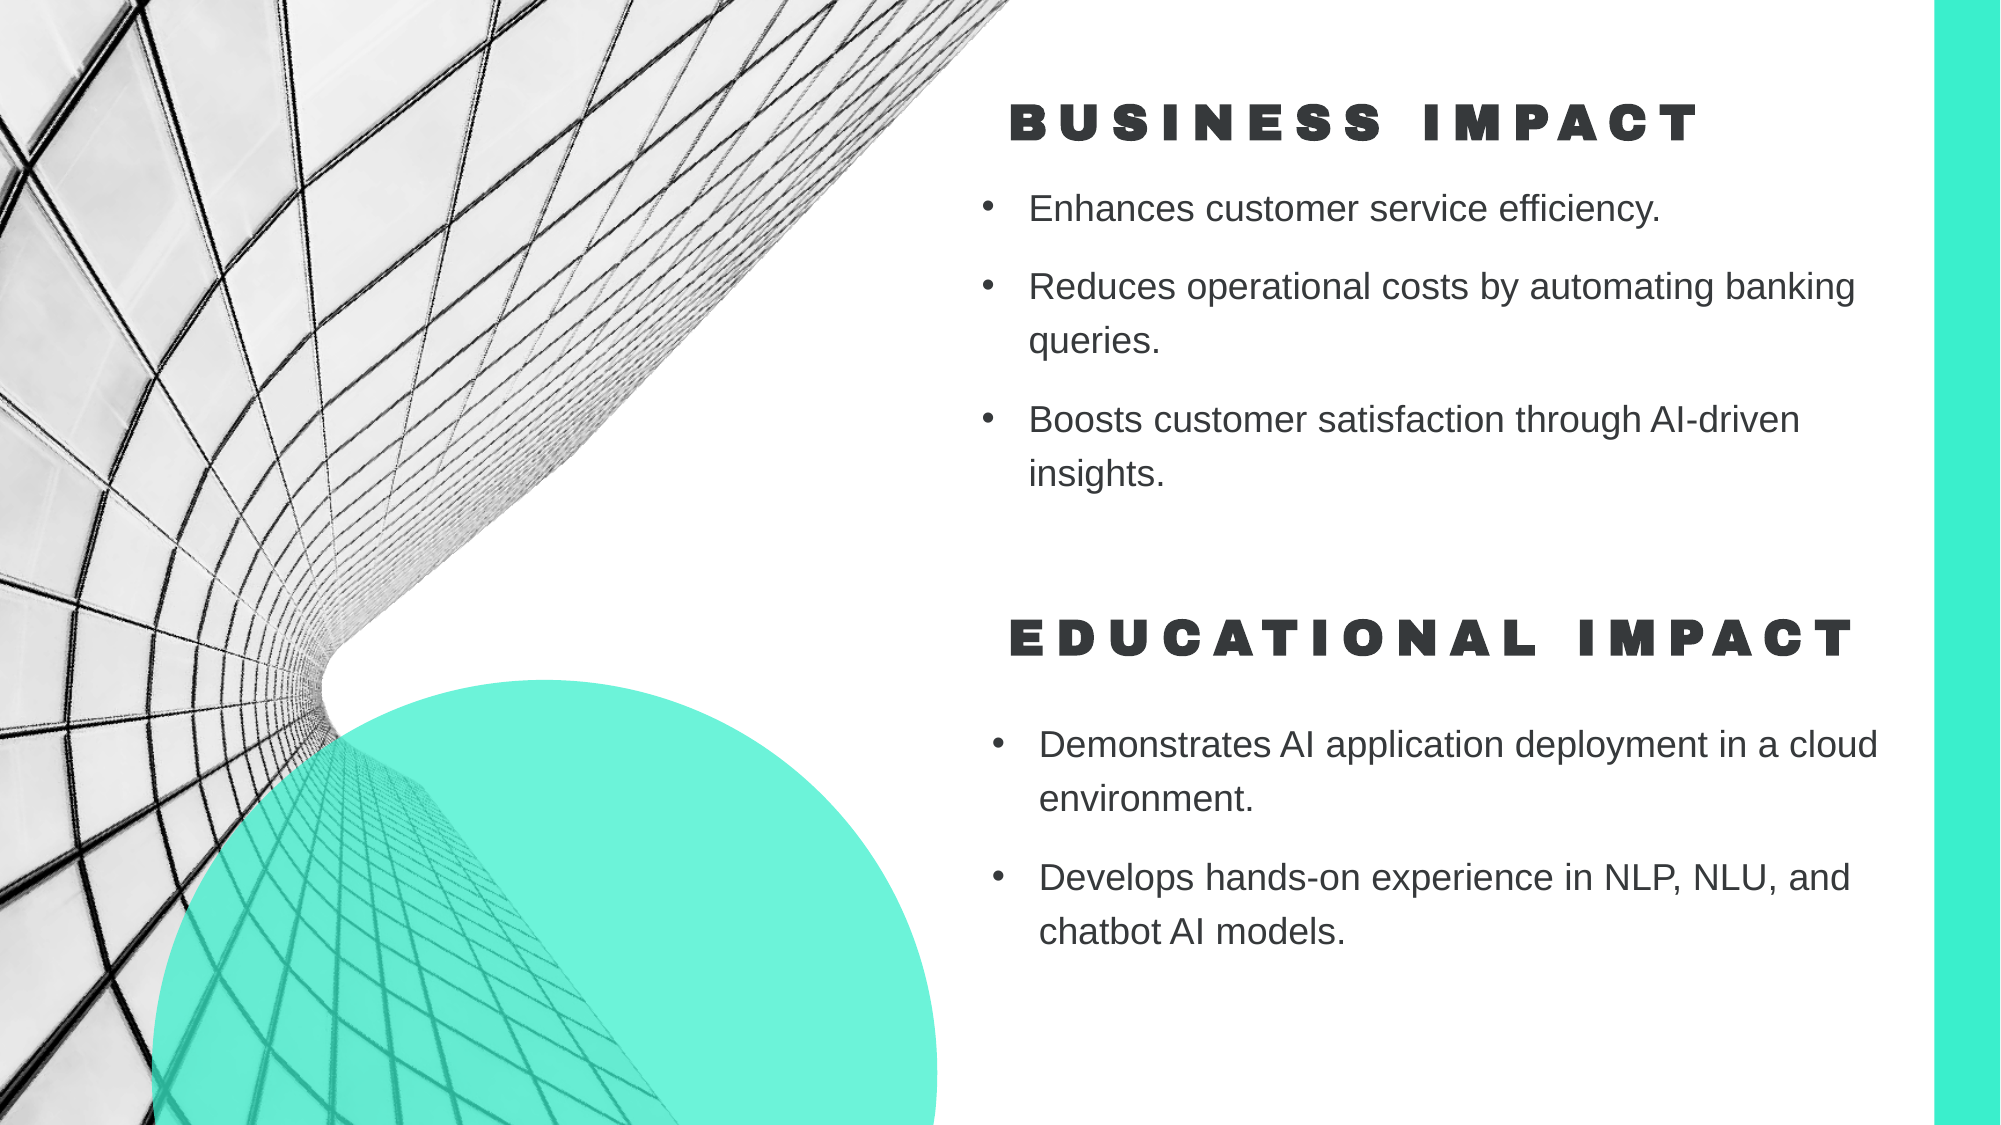

# Business impact
Enhances customer service efficiency.
Reduces operational costs by automating banking queries.
Boosts customer satisfaction through AI-driven insights.
Educational impact
Demonstrates AI application deployment in a cloud environment.
Develops hands-on experience in NLP, NLU, and chatbot AI models.